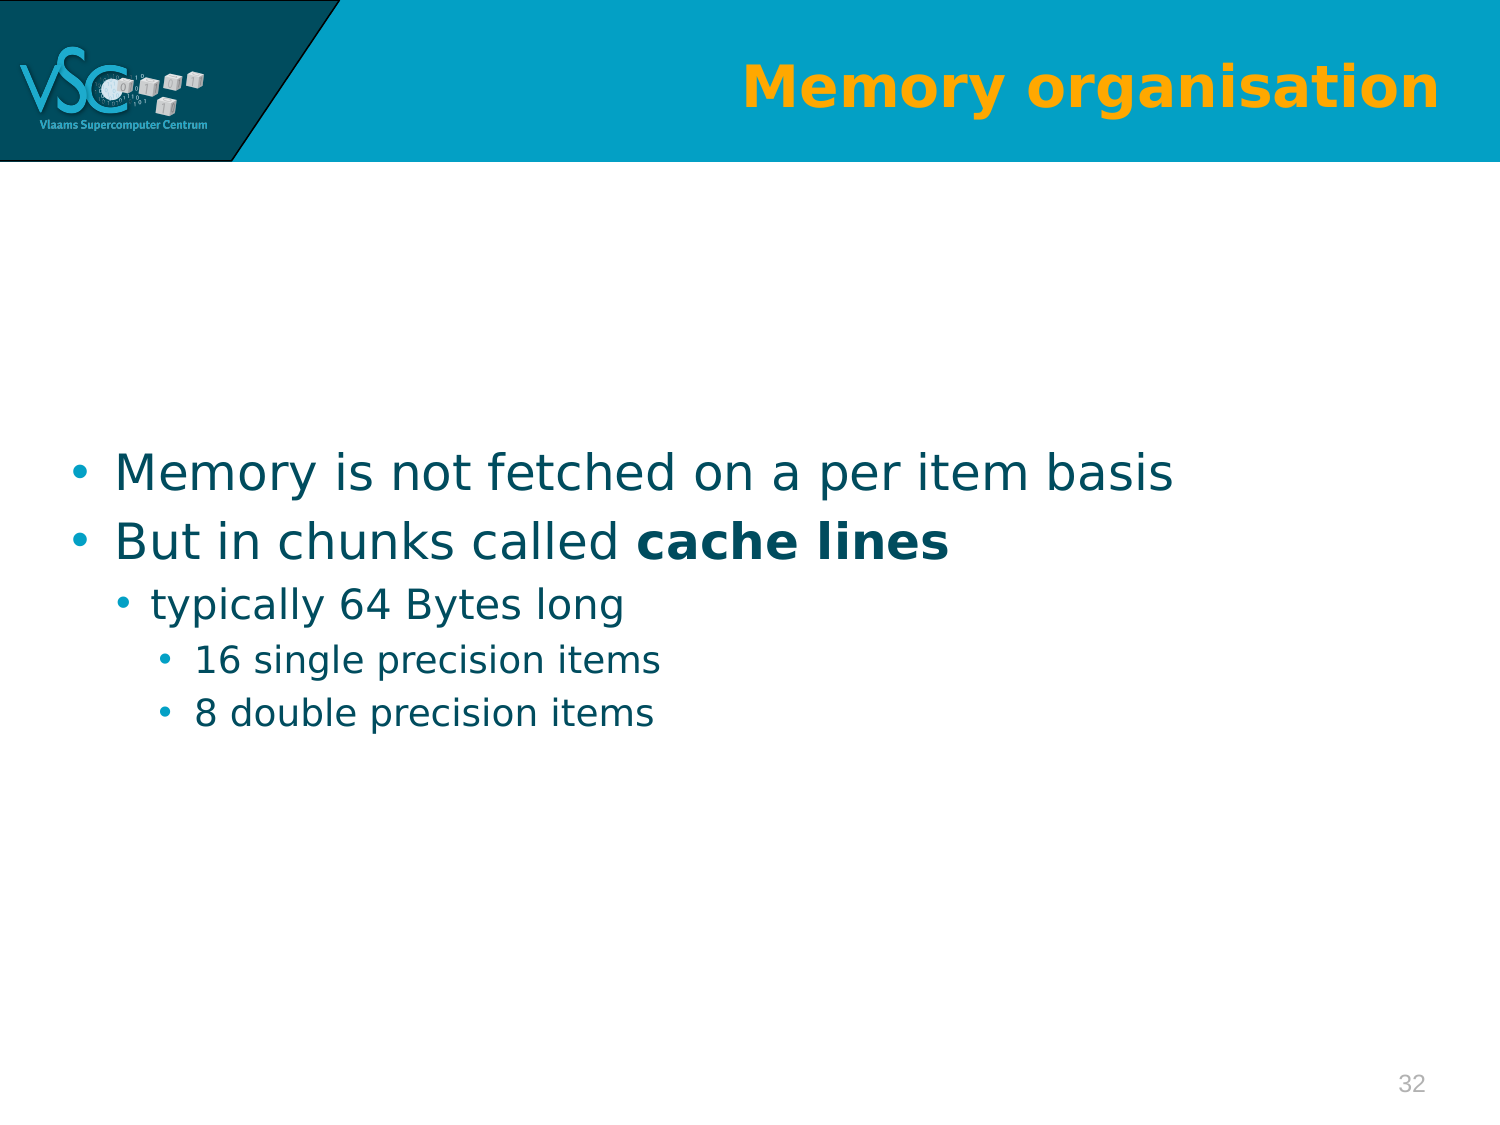

# Memory organisation
Memory is not fetched on a per item basis
But in chunks called cache lines
typically 64 Bytes long
16 single precision items
8 double precision items

32